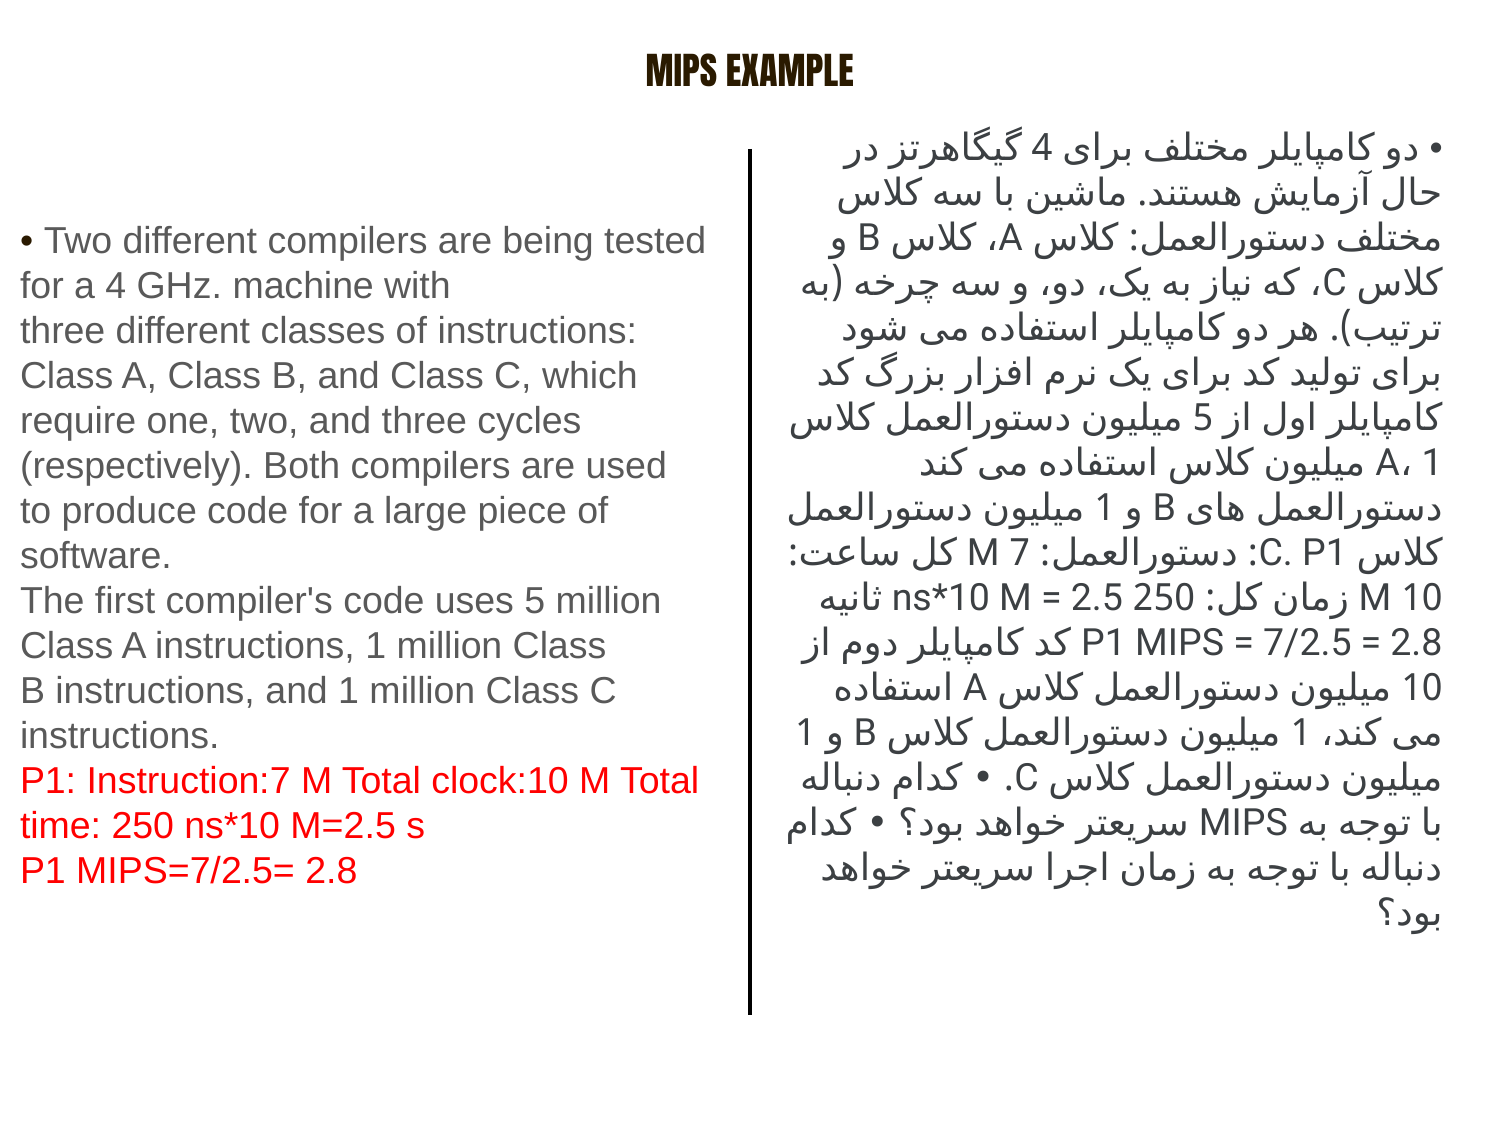

MIPS EXAMPLE
• دو کامپایلر مختلف برای 4 گیگاهرتز در حال آزمایش هستند. ماشین با سه کلاس مختلف دستورالعمل: کلاس A، کلاس B و کلاس C، که نیاز به یک، دو، و سه چرخه (به ترتیب). هر دو کامپایلر استفاده می شود برای تولید کد برای یک نرم افزار بزرگ کد کامپایلر اول از 5 میلیون دستورالعمل کلاس A، 1 میلیون کلاس استفاده می کند دستورالعمل های B و 1 میلیون دستورالعمل کلاس C. P1: دستورالعمل: 7 M کل ساعت: 10 M زمان کل: 250 ns*10 M = 2.5 ثانیه P1 MIPS = 7/2.5 = 2.8 کد کامپایلر دوم از 10 میلیون دستورالعمل کلاس A استفاده می کند، 1 میلیون دستورالعمل کلاس B و 1 میلیون دستورالعمل کلاس C. • کدام دنباله با توجه به MIPS سریعتر خواهد بود؟ • کدام دنباله با توجه به زمان اجرا سریعتر خواهد بود؟
• Two different compilers are being tested for a 4 GHz. machine with
three different classes of instructions: Class A, Class B, and Class C, which
require one, two, and three cycles (respectively). Both compilers are used
to produce code for a large piece of software.
The first compiler's code uses 5 million Class A instructions, 1 million Class
B instructions, and 1 million Class C instructions.
P1: Instruction:7 M Total clock:10 M Total time: 250 ns*10 M=2.5 s
P1 MIPS=7/2.5= 2.8